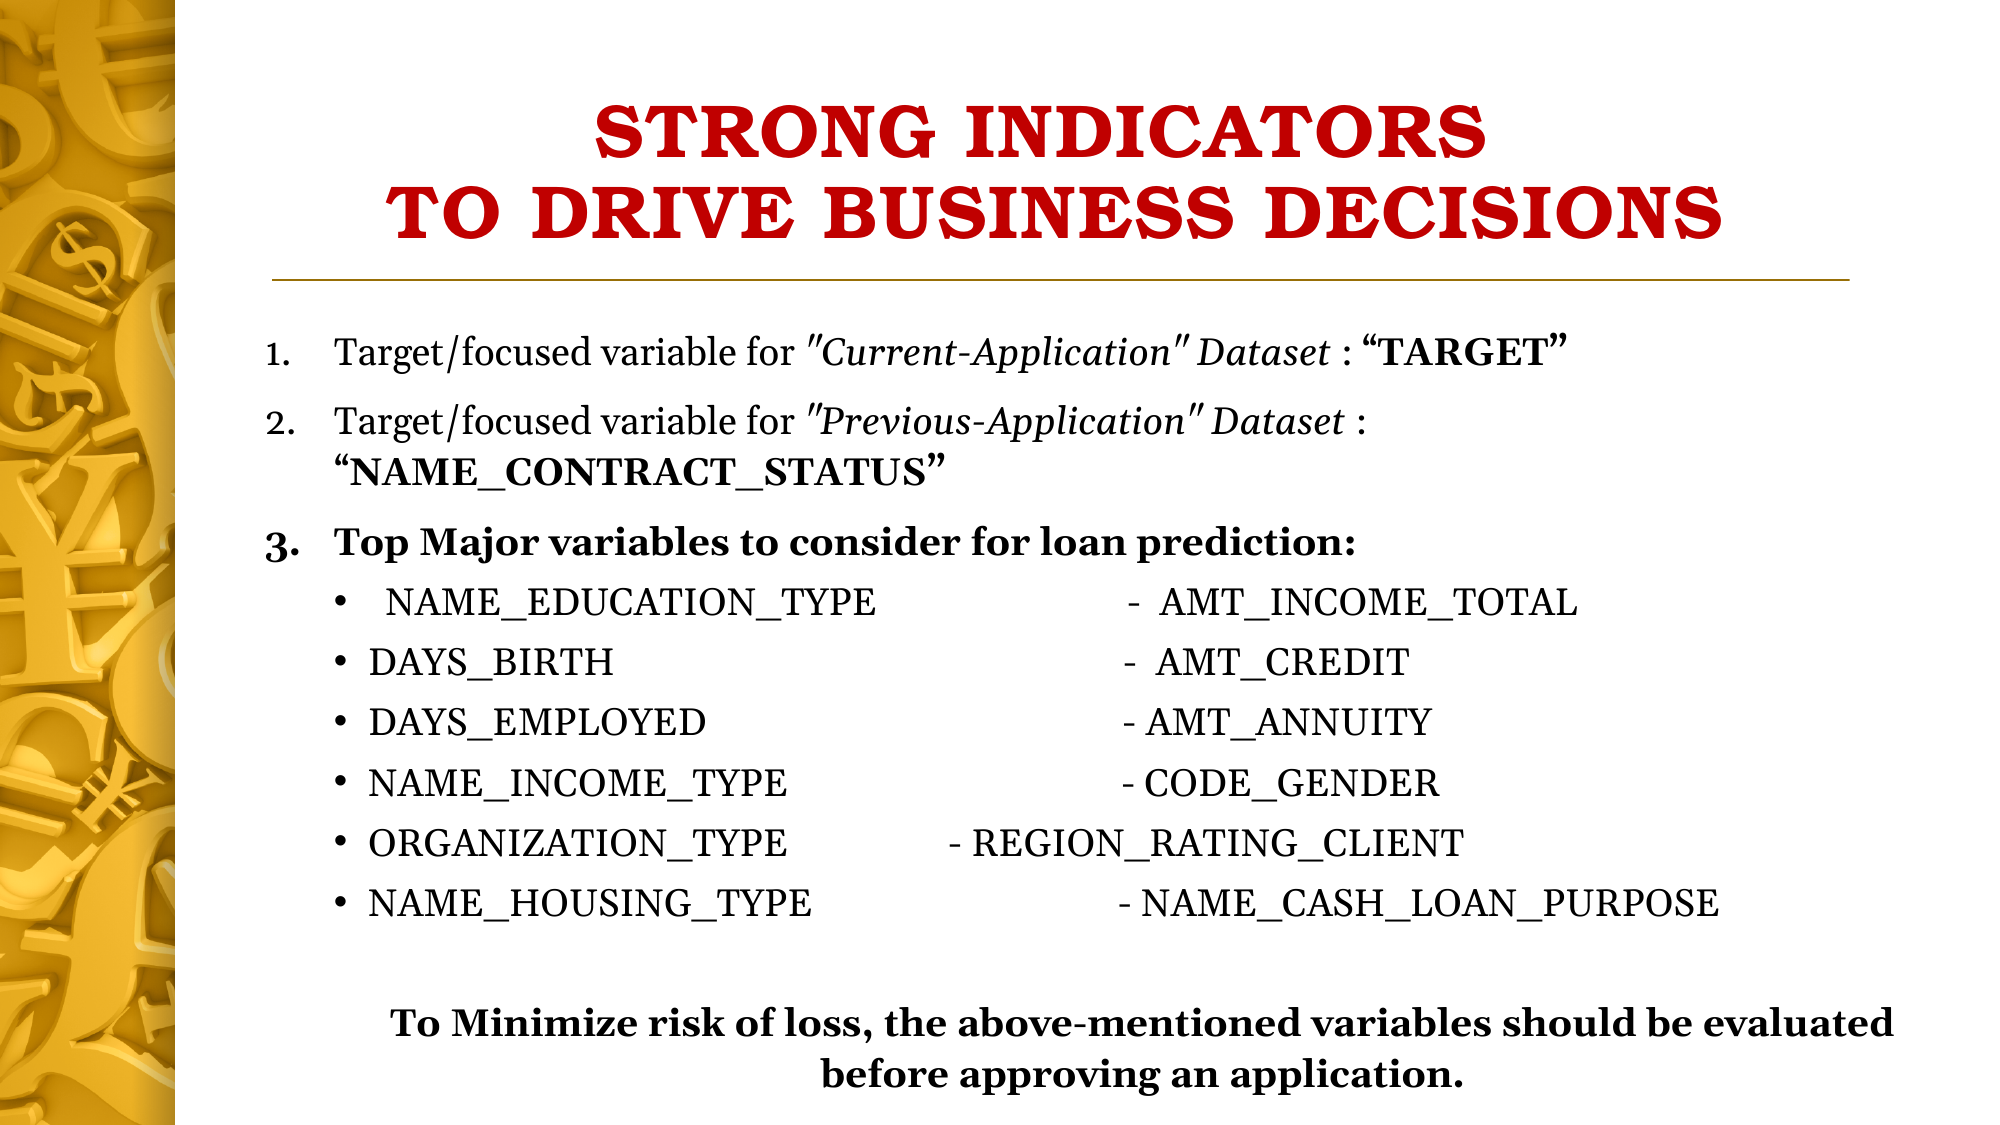

# STRONG INDICATORS TO DRIVE BUSINESS DECISIONS
Target/focused variable for "Current-Application" Dataset : “TARGET”
Target/focused variable for "Previous-Application" Dataset : “NAME_CONTRACT_STATUS”
Top Major variables to consider for loan prediction:
NAME_EDUCATION_TYPE                           -  AMT_INCOME_TOTAL
DAYS_BIRTH                                                       -  AMT_CREDIT
DAYS_EMPLOYED                                             - AMT_ANNUITY
NAME_INCOME_TYPE                                    - CODE_GENDER
ORGANIZATION_TYPE			   - REGION_RATING_CLIENT
NAME_HOUSING_TYPE                                 - NAME_CASH_LOAN_PURPOSE

To Minimize risk of loss, the above-mentioned variables should be evaluated before approving an application.